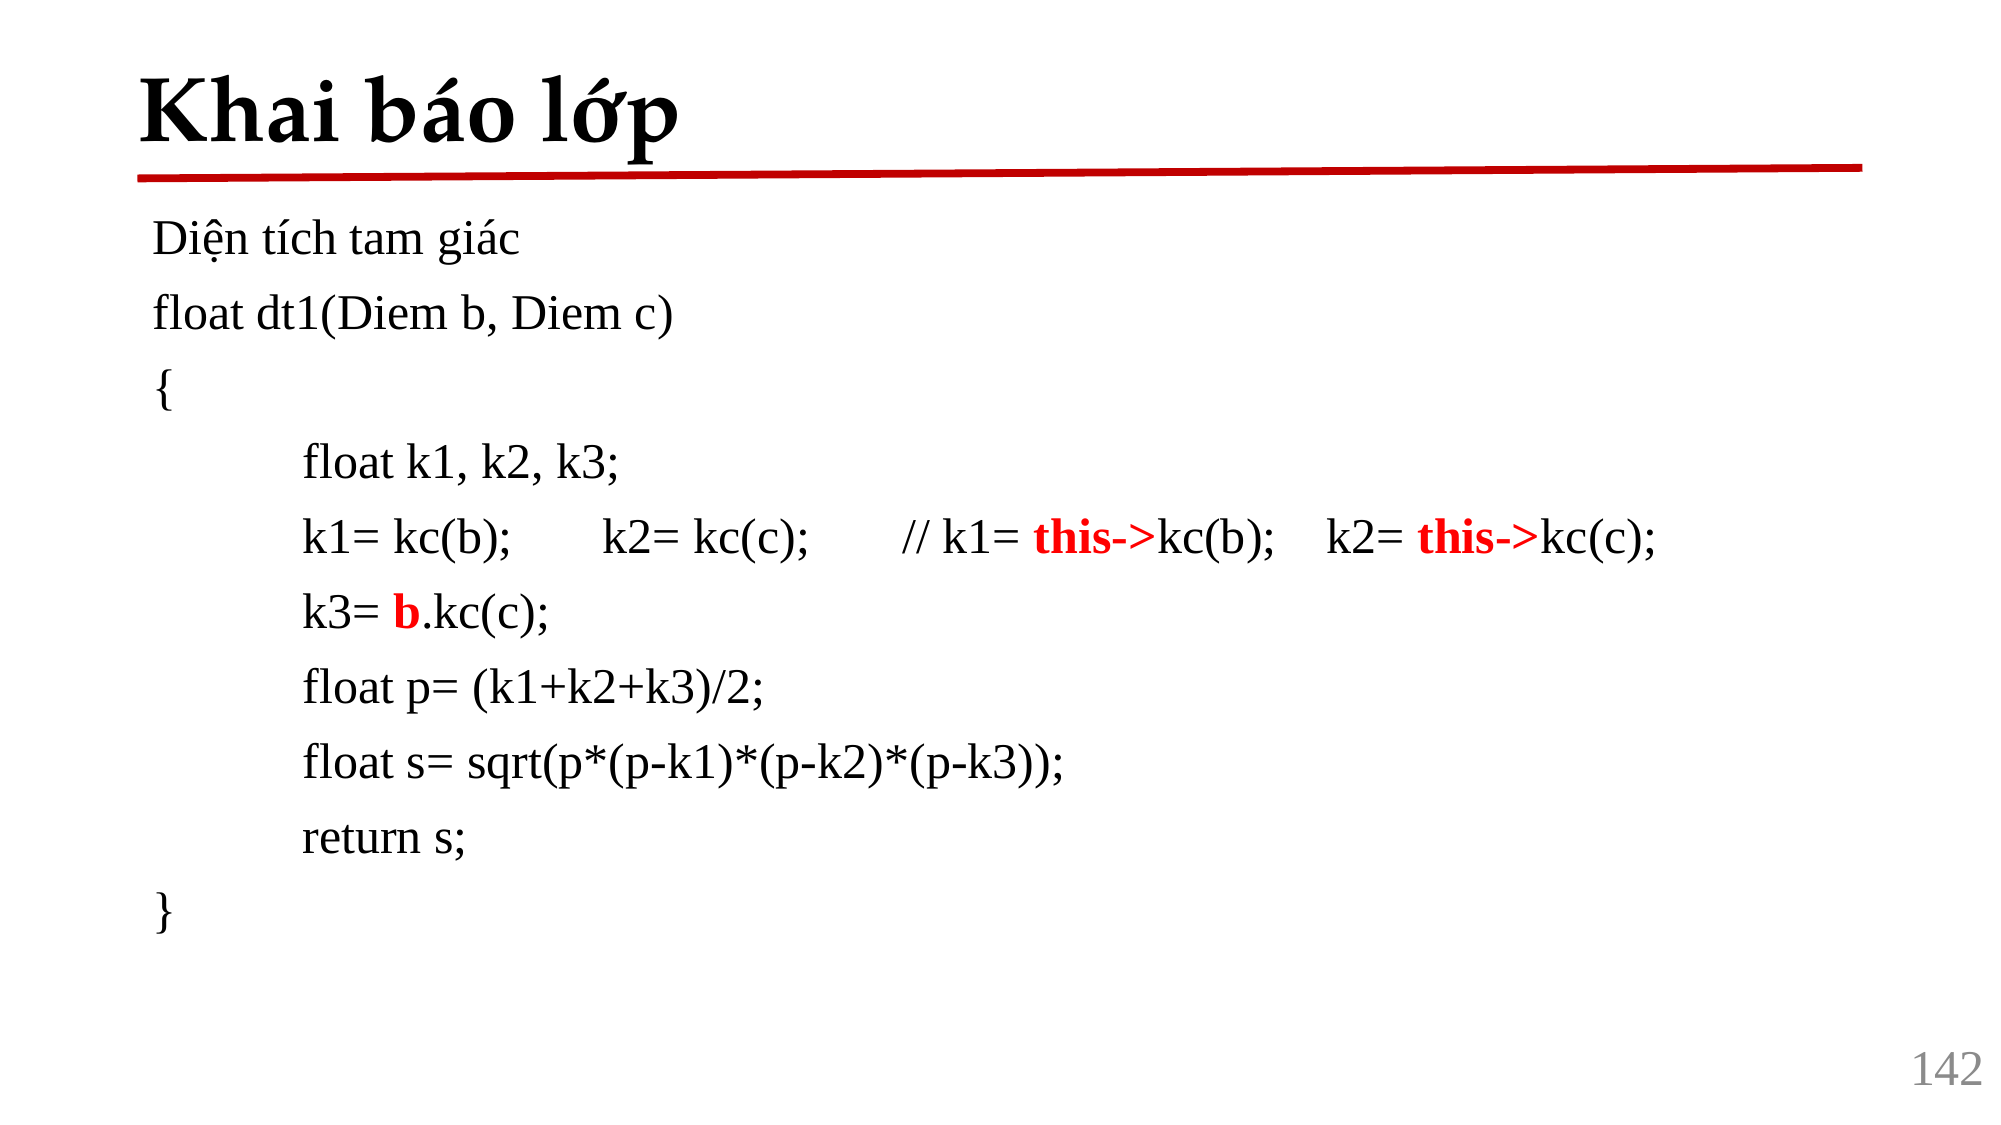

# Khai báo lớp
Diện tích tam giác
float dt1(Diem b, Diem c)
{
	float k1, k2, k3;
	k1= kc(b); 	k2= kc(c);  	// k1= this->kc(b);    k2= this->kc(c);
	k3= b.kc(c);
	float p= (k1+k2+k3)/2;
	float s= sqrt(p*(p-k1)*(p-k2)*(p-k3));
	return s;
}
142